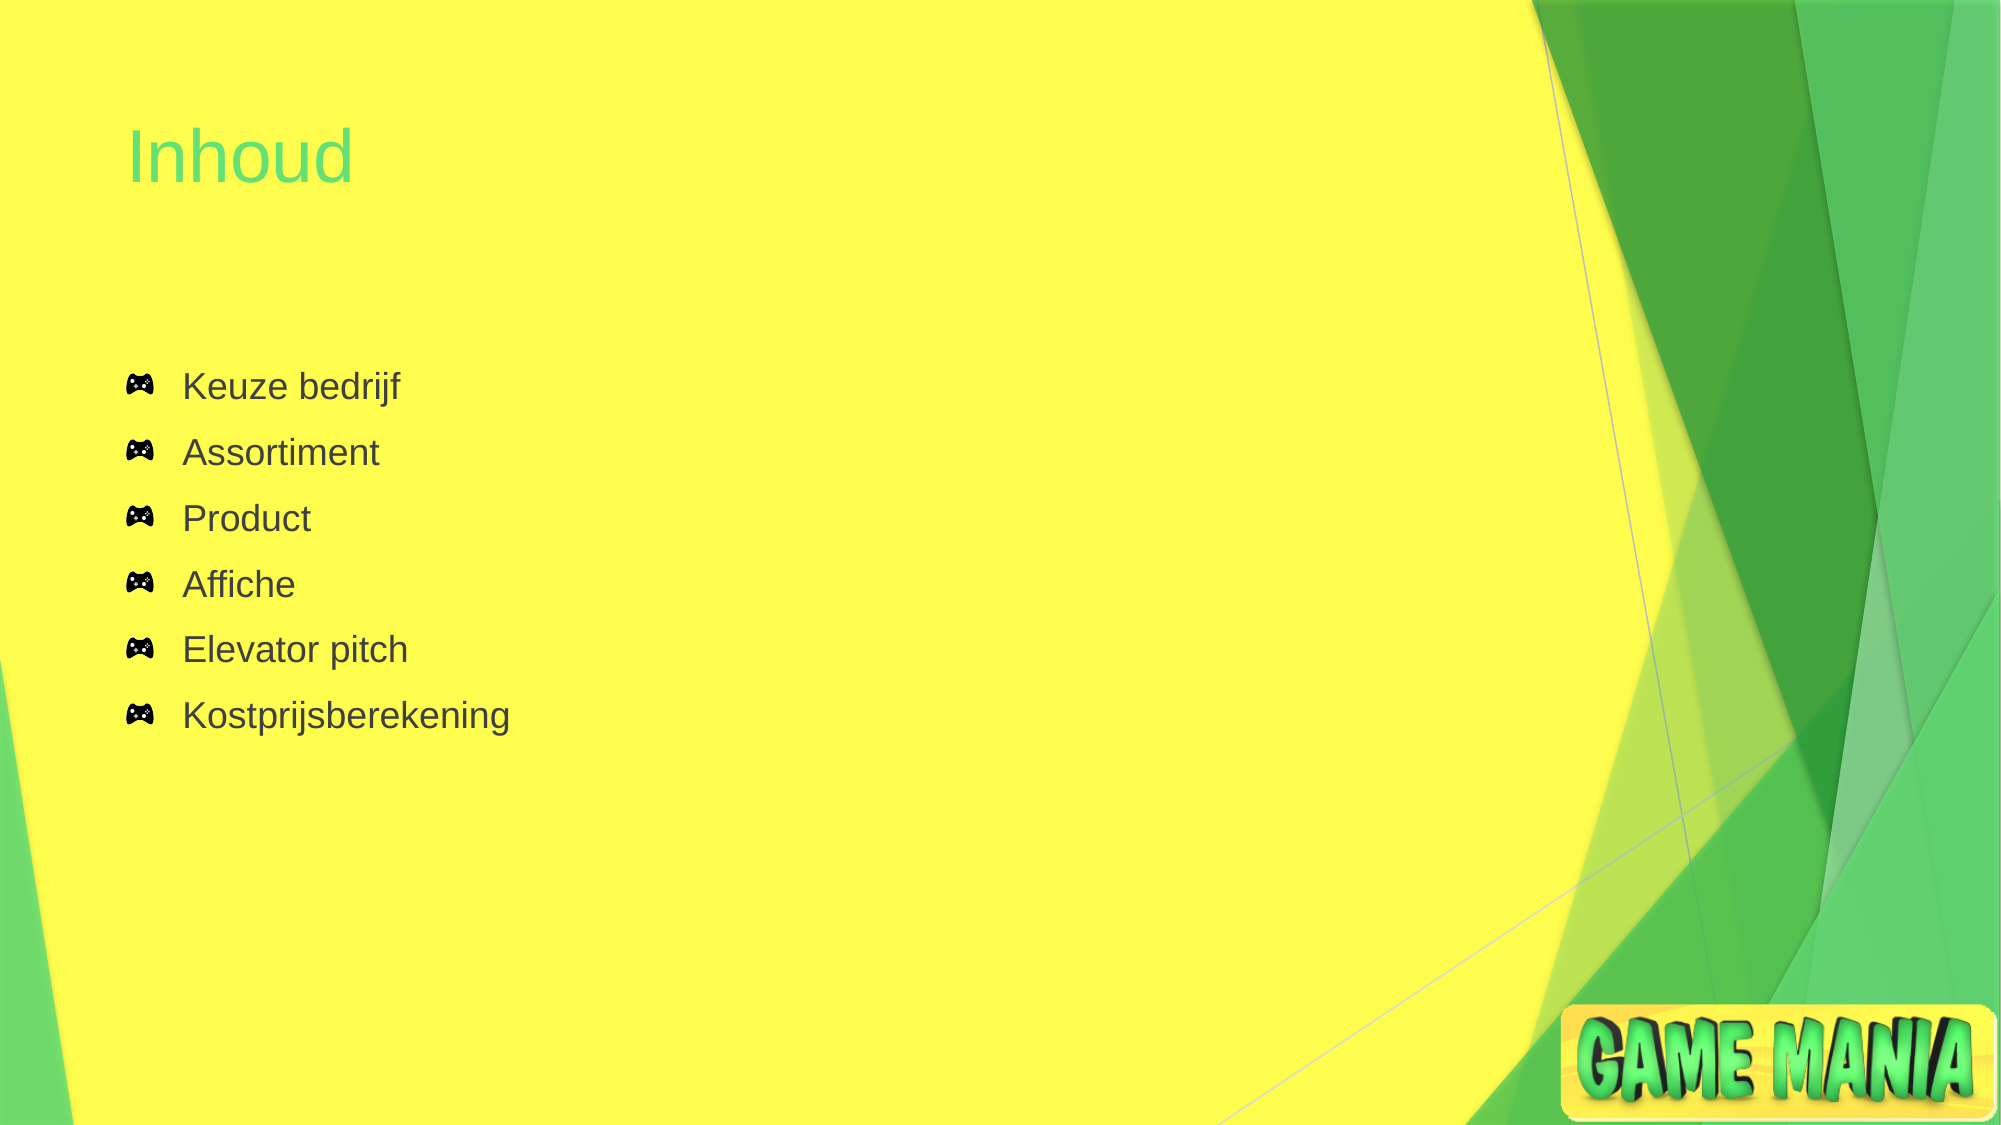

# Inhoud
Keuze bedrijf
Assortiment
Product
Affiche
Elevator pitch
Kostprijsberekening